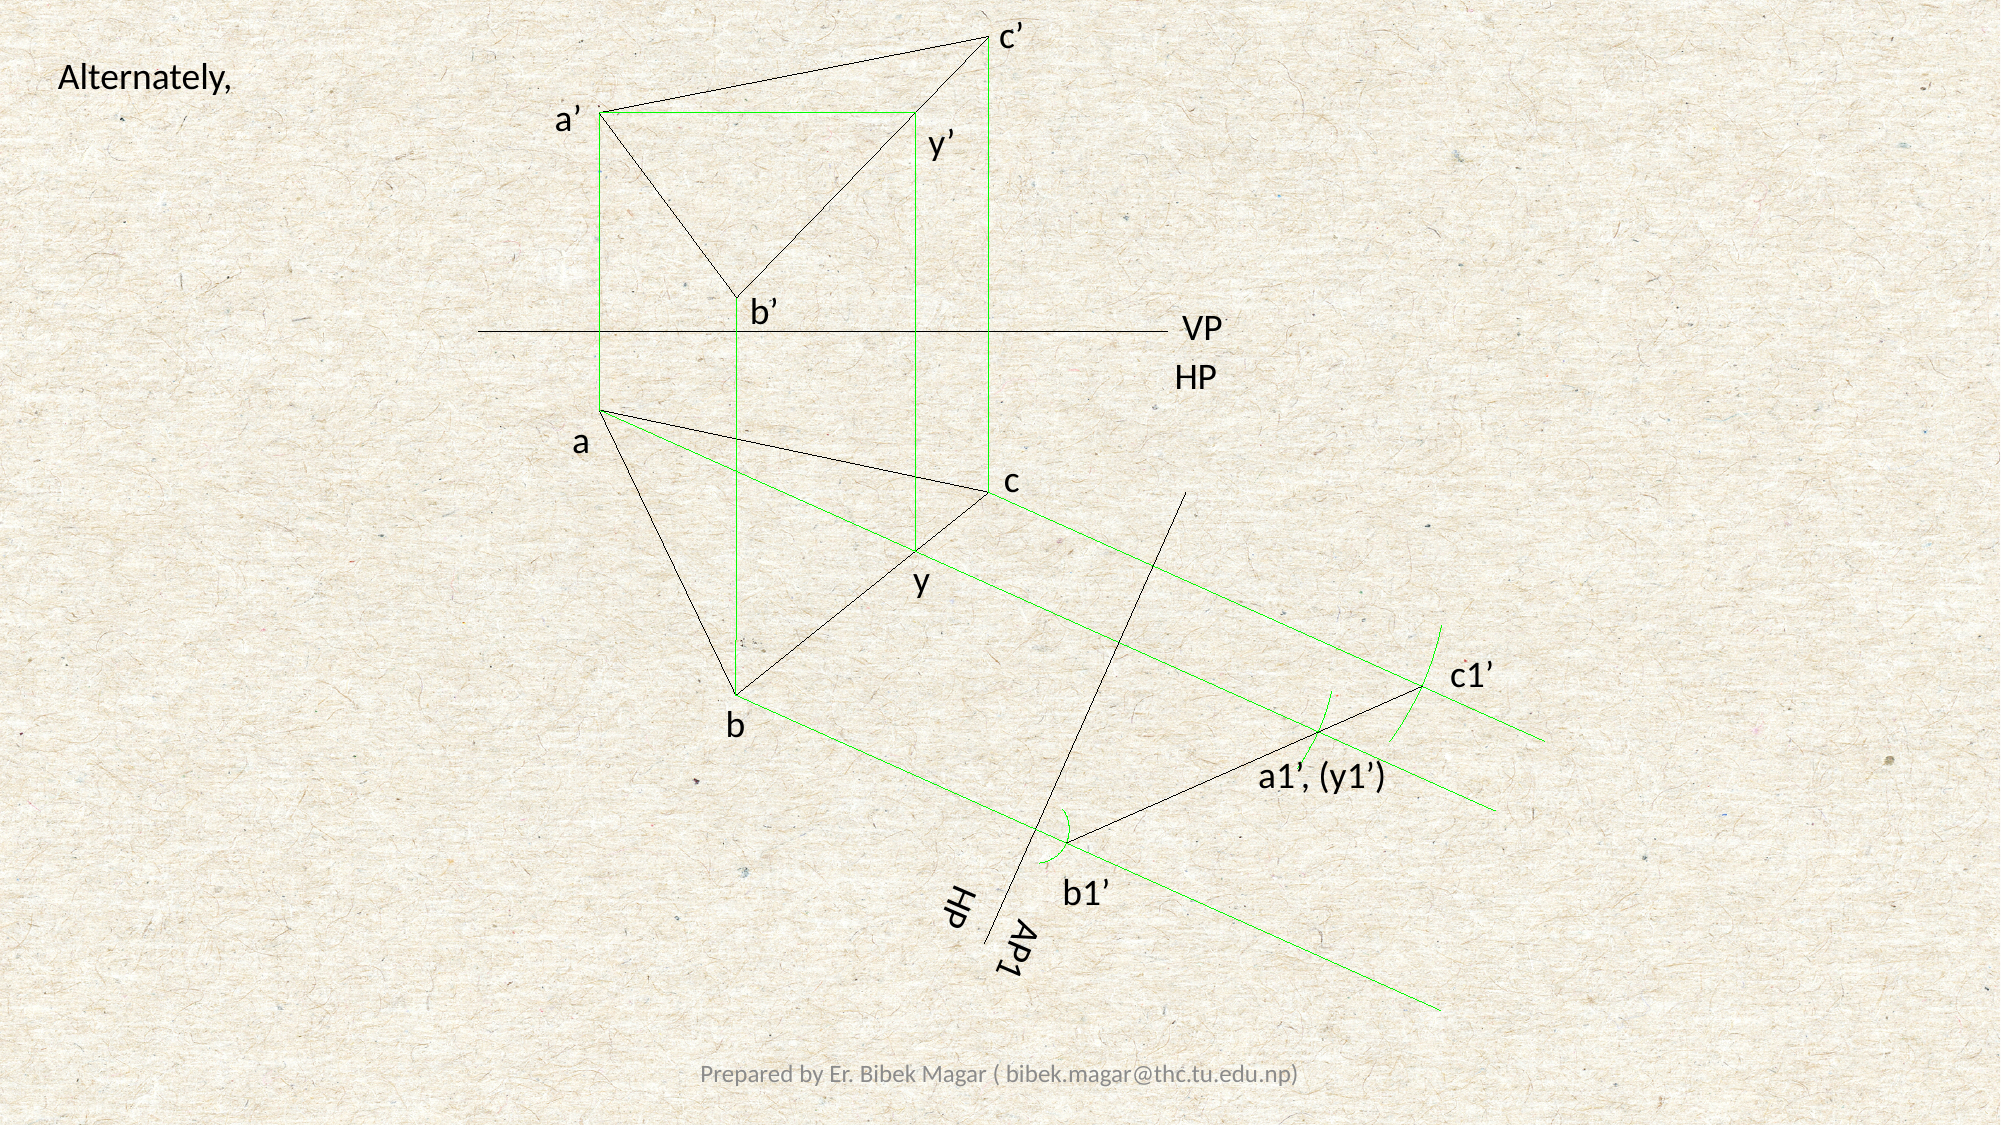

c’

Alternately,
a’
y’

b’
VP

HP
a

c

y

c1’

b

a1’, (y1’)

b1’
HP
AP1
Prepared by Er. Bibek Magar ( bibek.magar@thc.tu.edu.np)